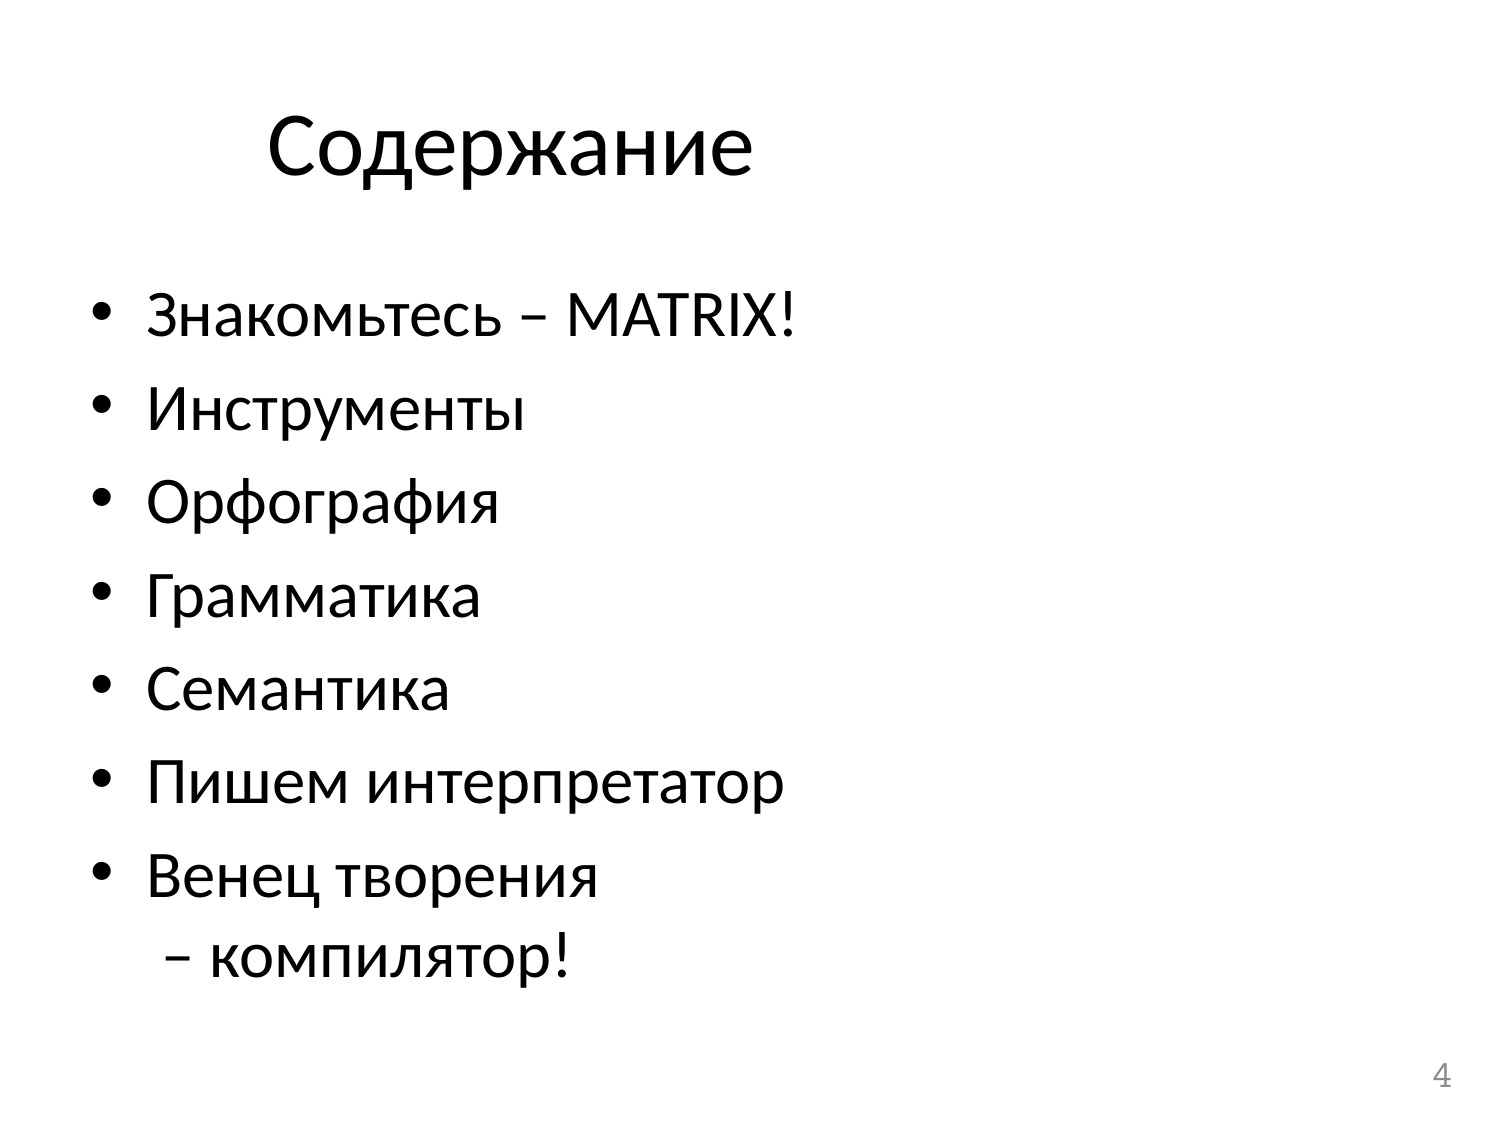

# Содержание
Знакомьтесь – МАТRIX!
Инструменты
Орфография
Грамматика
Семантика
Пишем интерпретатор
Венец творения
 – компилятор!

4